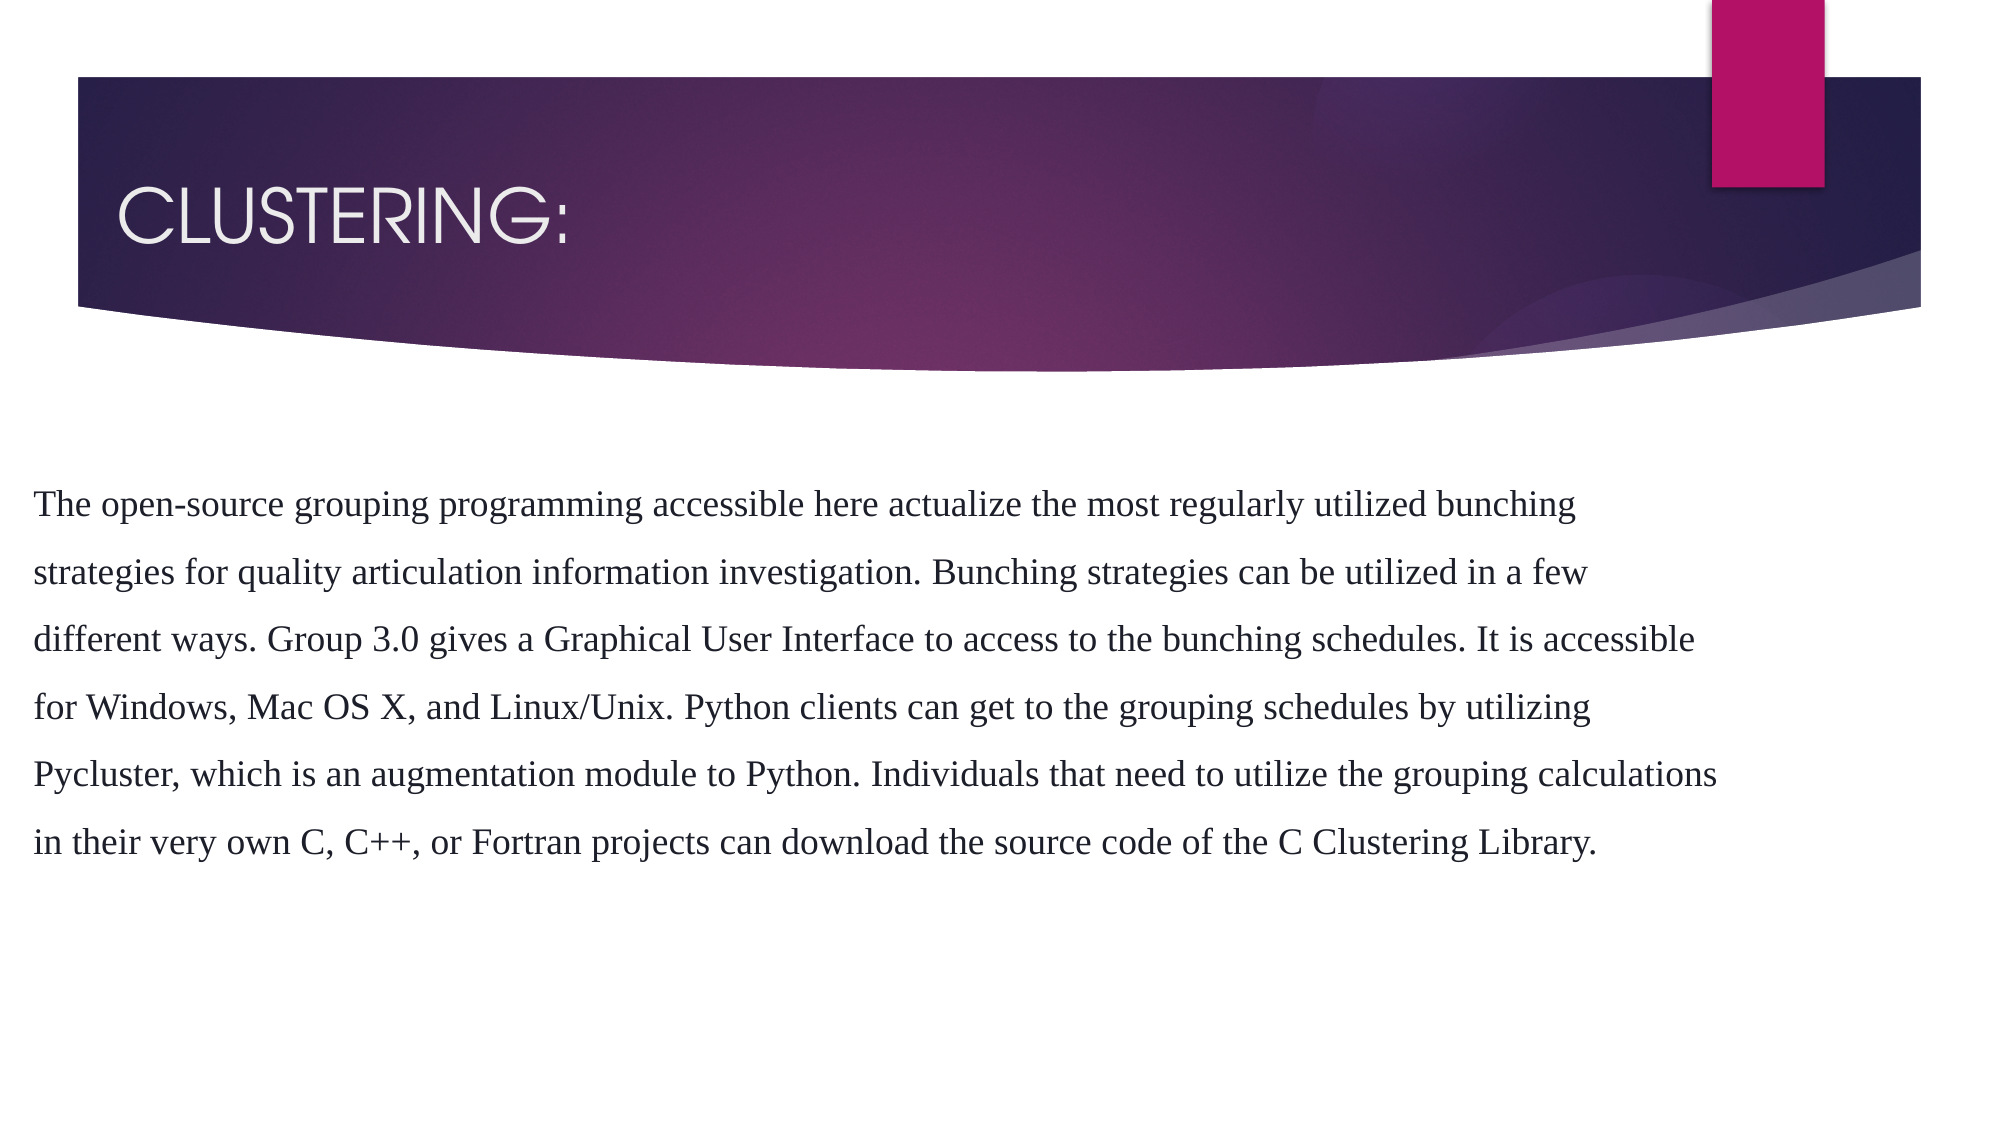

CLUSTERING:
The open-source grouping programming accessible here actualize the most regularly utilized bunching strategies for quality articulation information investigation. Bunching strategies can be utilized in a few different ways. Group 3.0 gives a Graphical User Interface to access to the bunching schedules. It is accessible for Windows, Mac OS X, and Linux/Unix. Python clients can get to the grouping schedules by utilizing Pycluster, which is an augmentation module to Python. Individuals that need to utilize the grouping calculations in their very own C, C++, or Fortran projects can download the source code of the C Clustering Library.